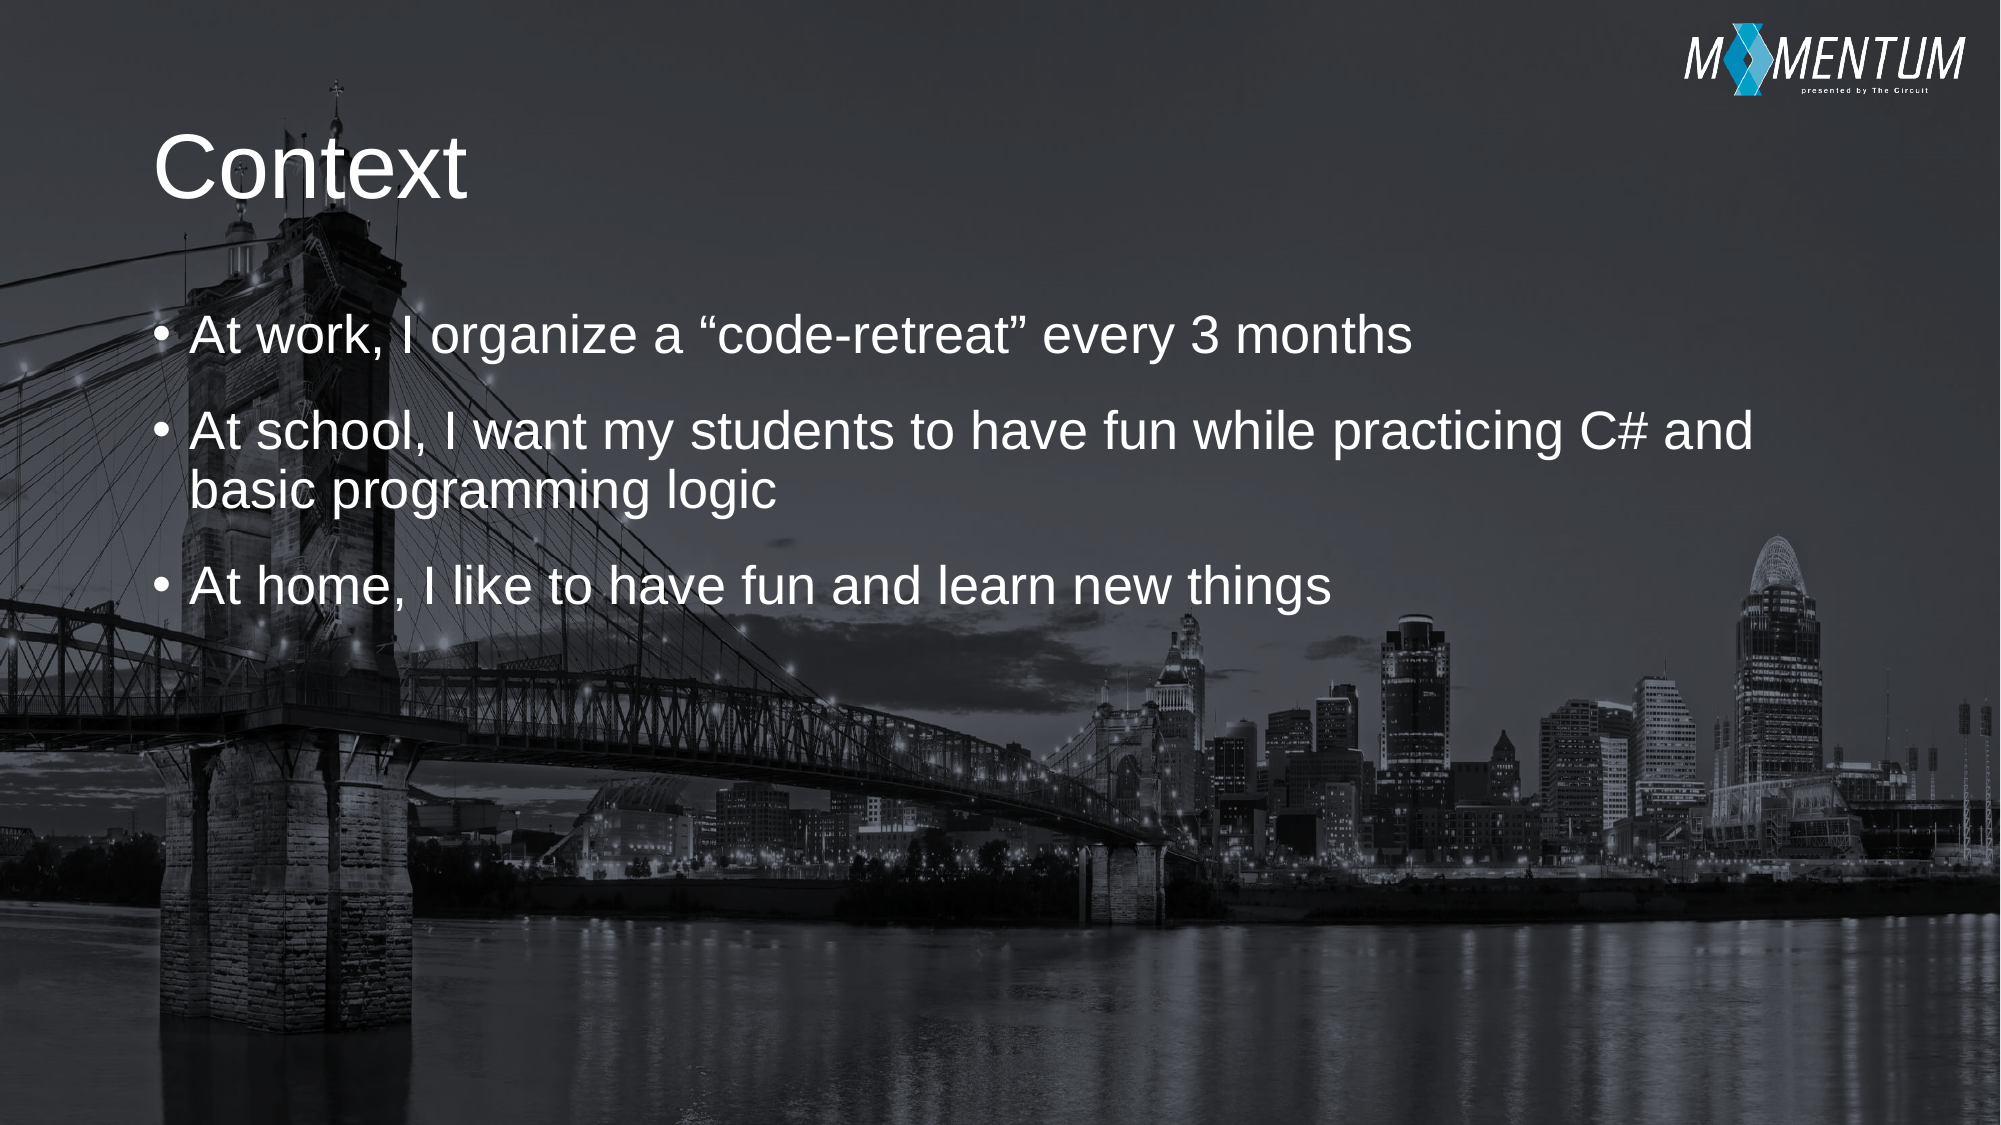

# Context
At work, I organize a “code-retreat” every 3 months
At school, I want my students to have fun while practicing C# and basic programming logic
At home, I like to have fun and learn new things